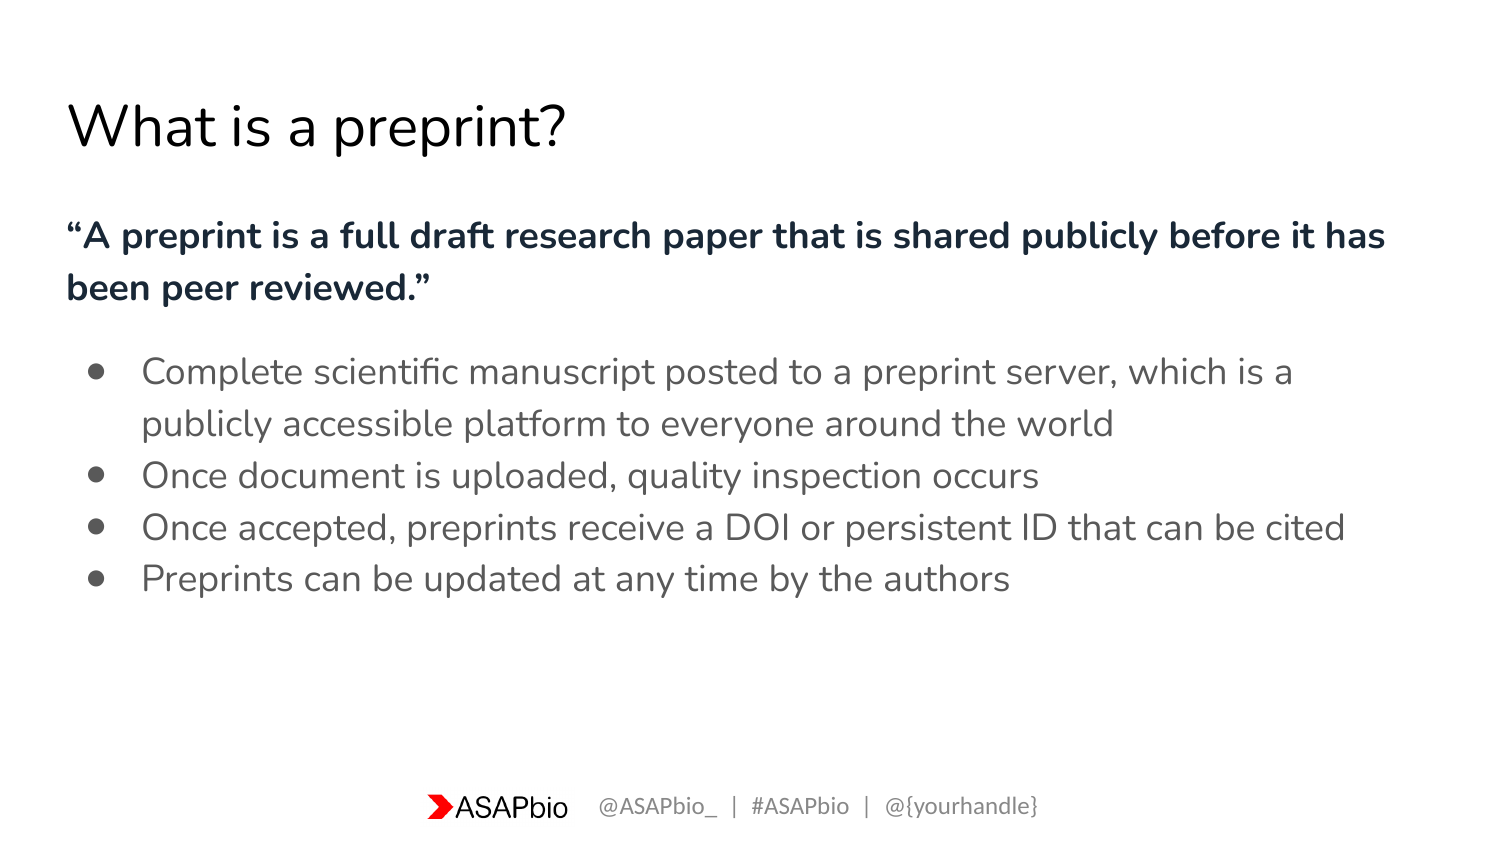

# What is a preprint?
“A preprint is a full draft research paper that is shared publicly before it has been peer reviewed.”
Complete scientific manuscript posted to a preprint server, which is a publicly accessible platform to everyone around the world
Once document is uploaded, quality inspection occurs
Once accepted, preprints receive a DOI or persistent ID that can be cited
Preprints can be updated at any time by the authors